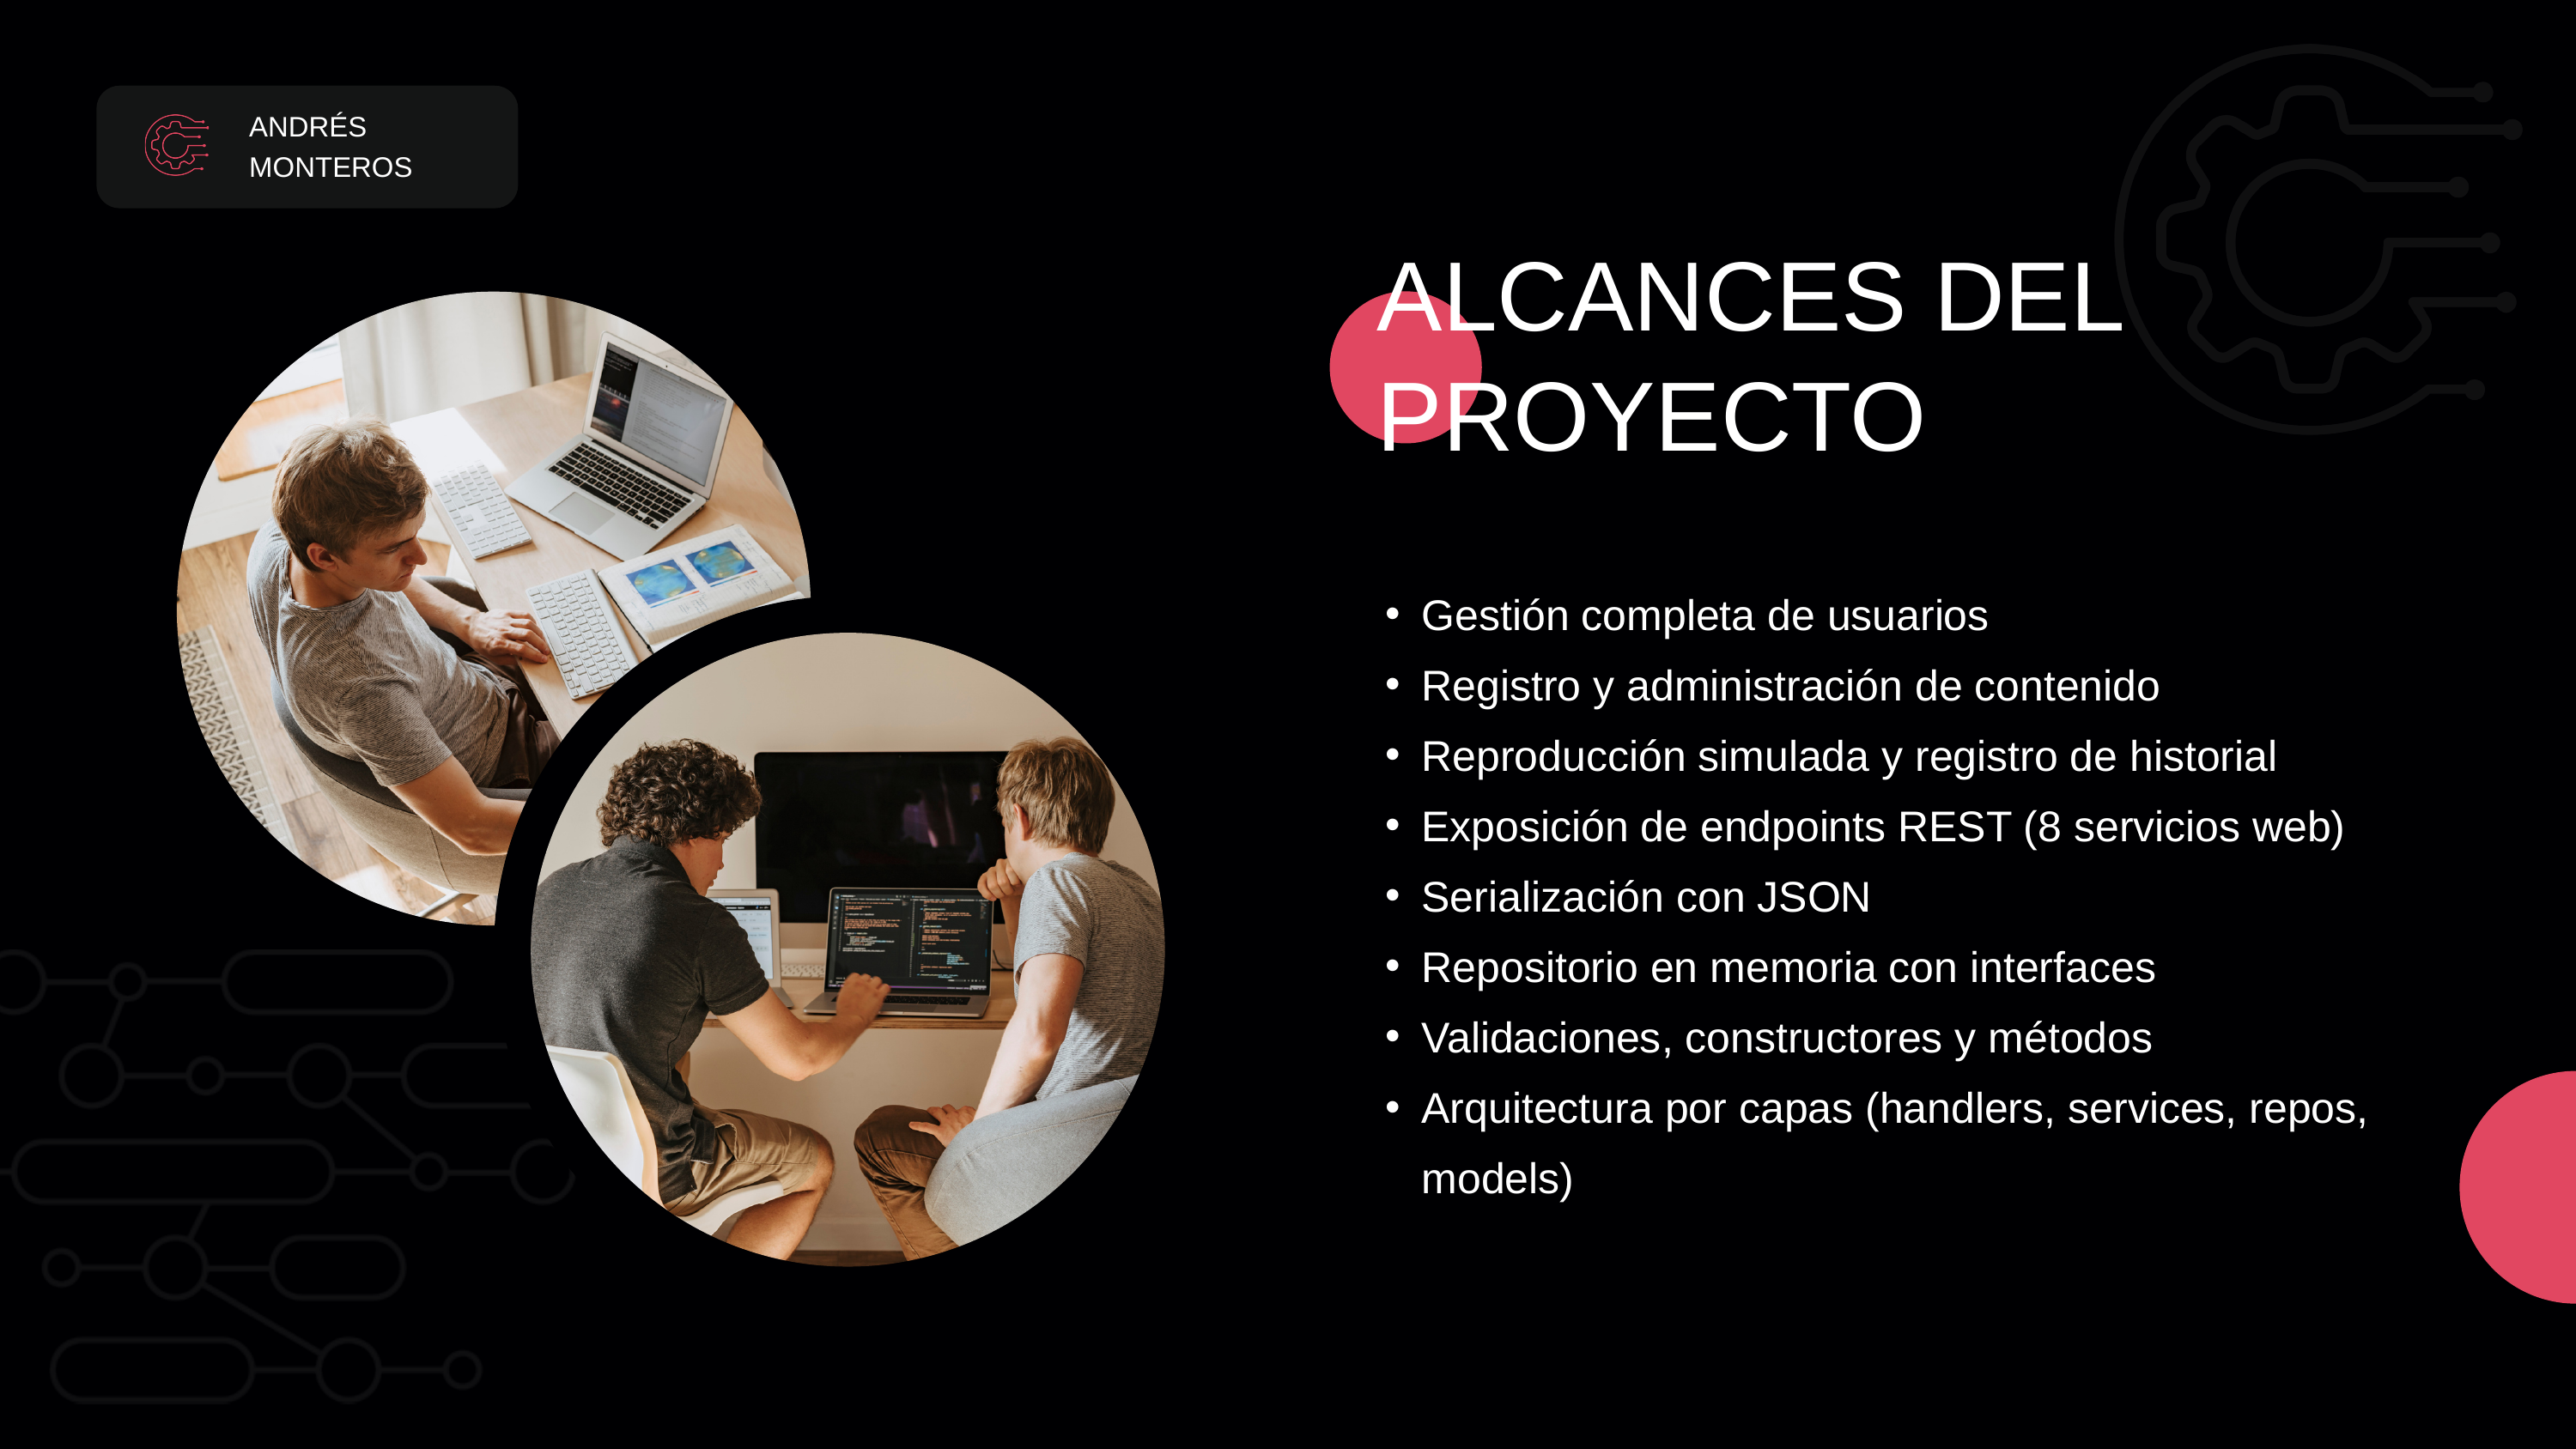

ANDRÉS MONTEROS

ALCANCES DEL PROYECTO

Gestión completa de usuarios
Registro y administración de contenido
Reproducción simulada y registro de historial
Exposición de endpoints REST (8 servicios web)
Serialización con JSON
Repositorio en memoria con interfaces
Validaciones, constructores y métodos
Arquitectura por capas (handlers, services, repos, models)